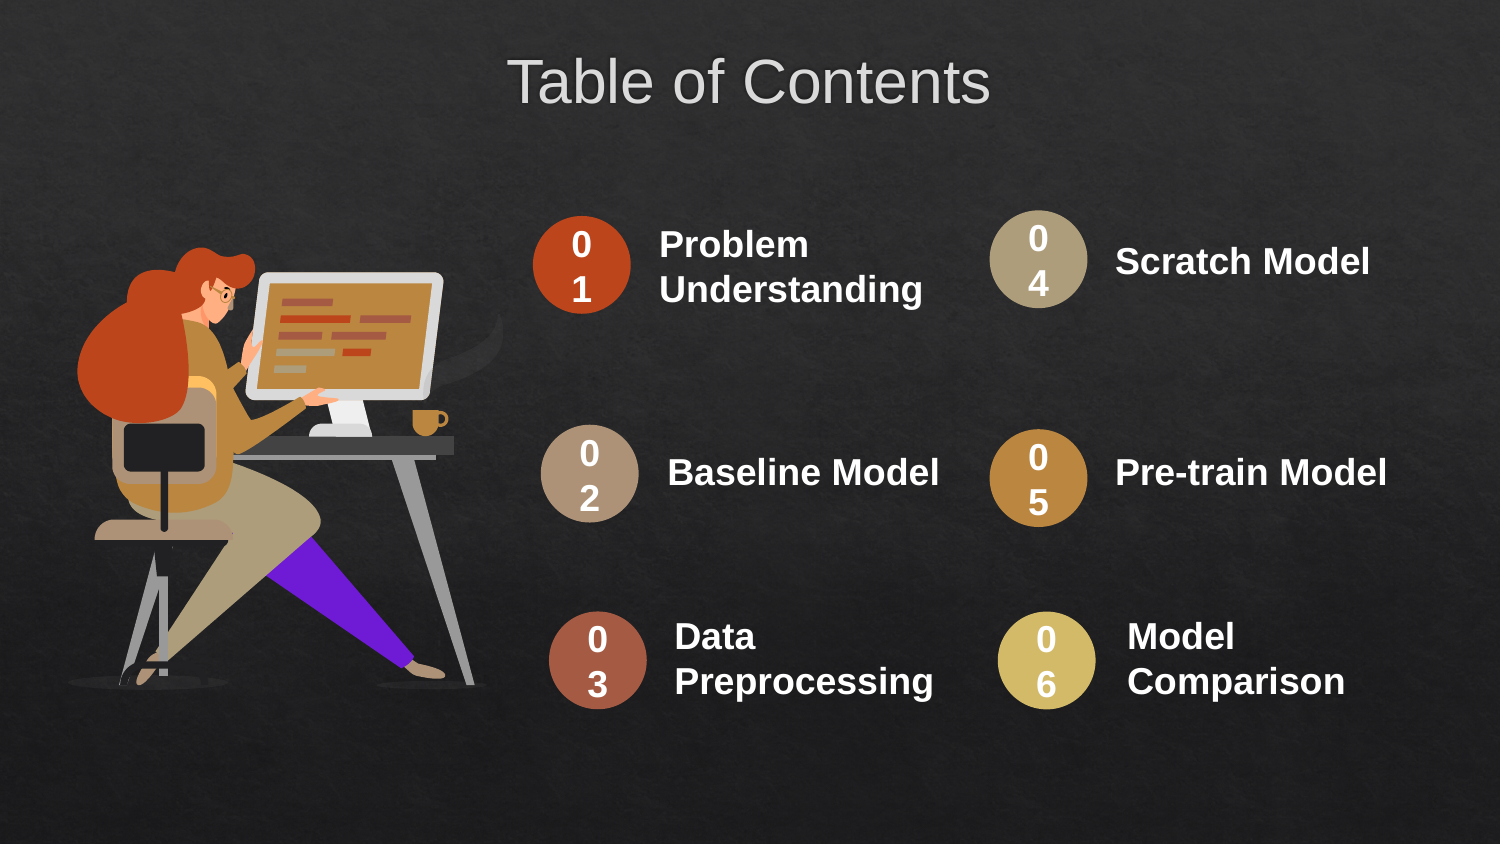

# Table of Contents
04
Scratch Model
01
Problem Understanding

02
Baseline Model
05
Pre-train Model
03
Data Preprocessing
06

Model Comparison